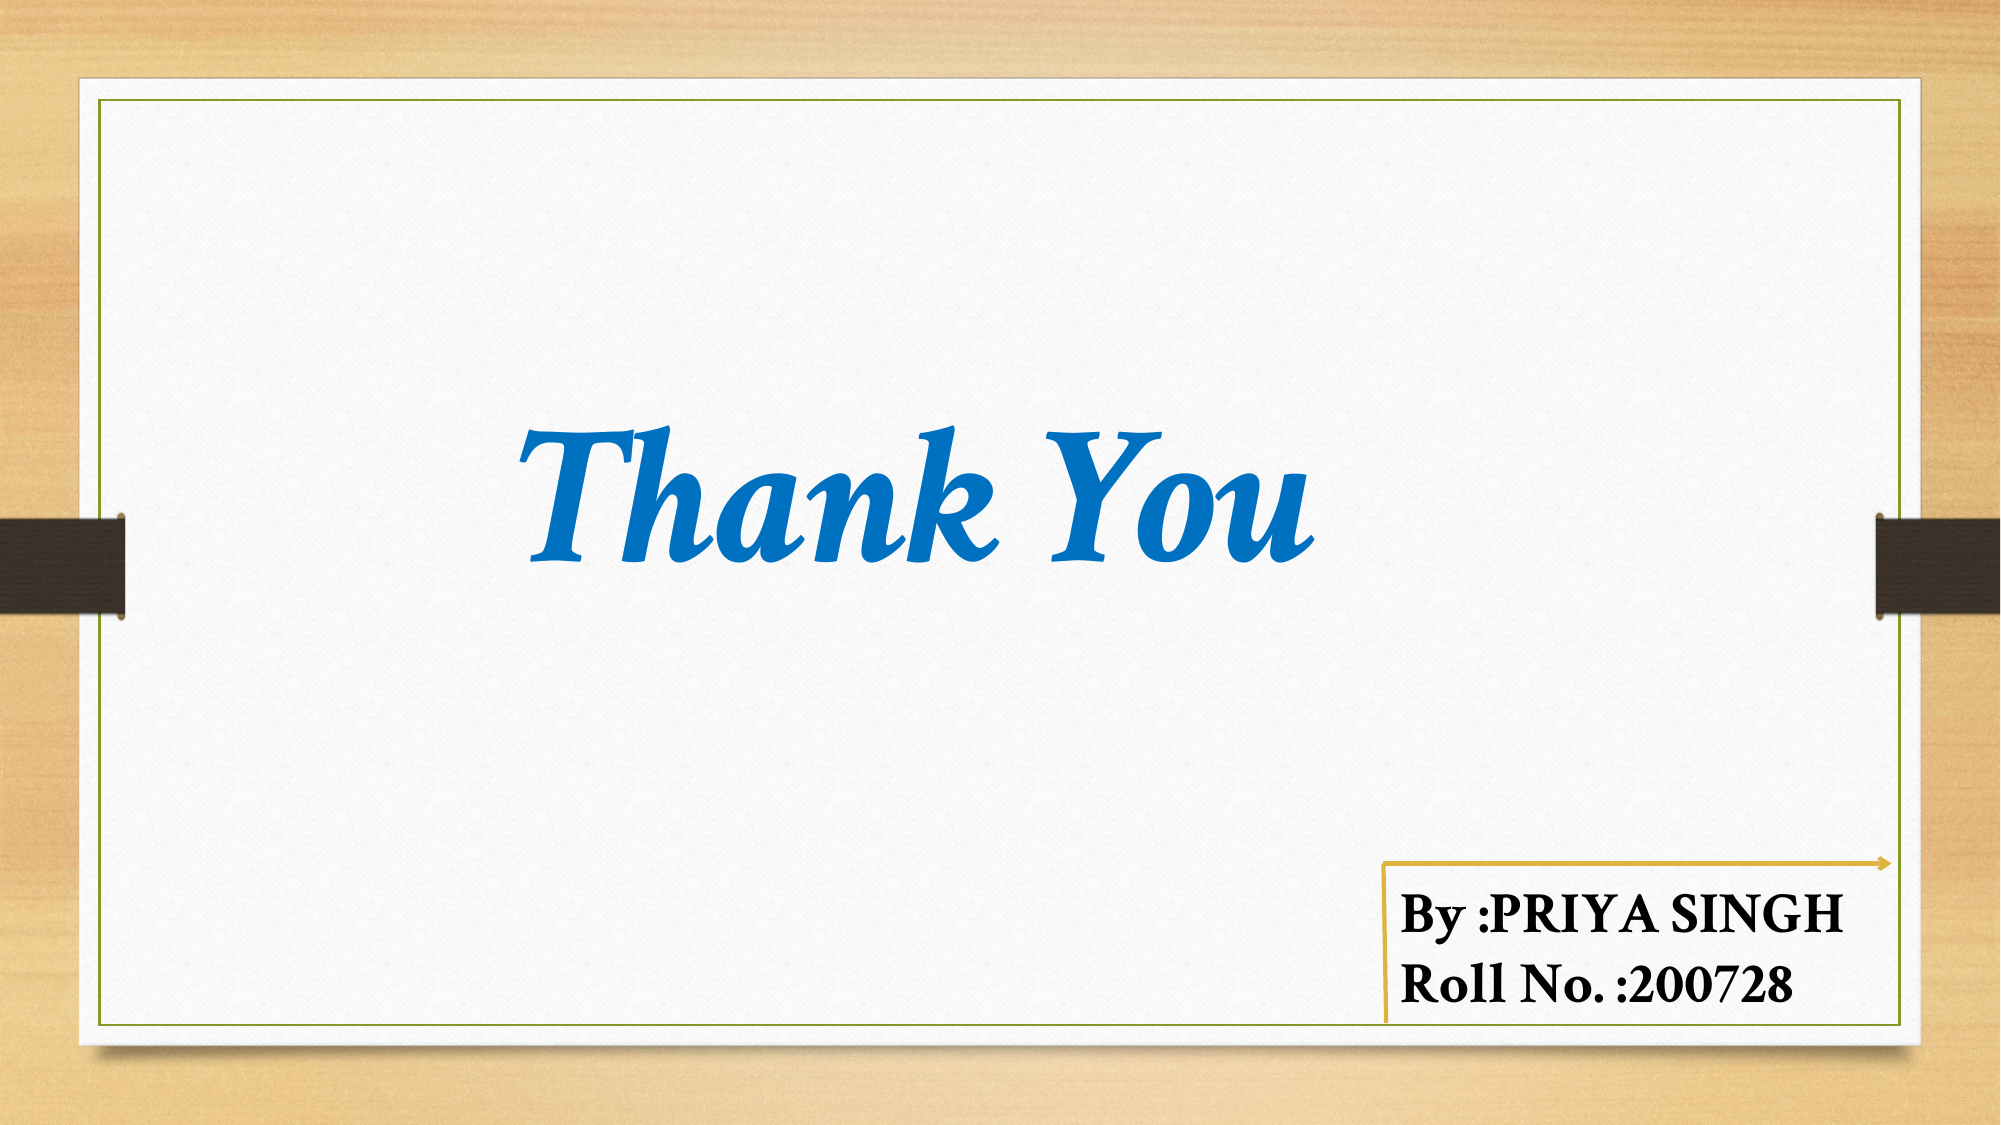

Thank You
By :PRIYA SINGH
Roll No. :200728